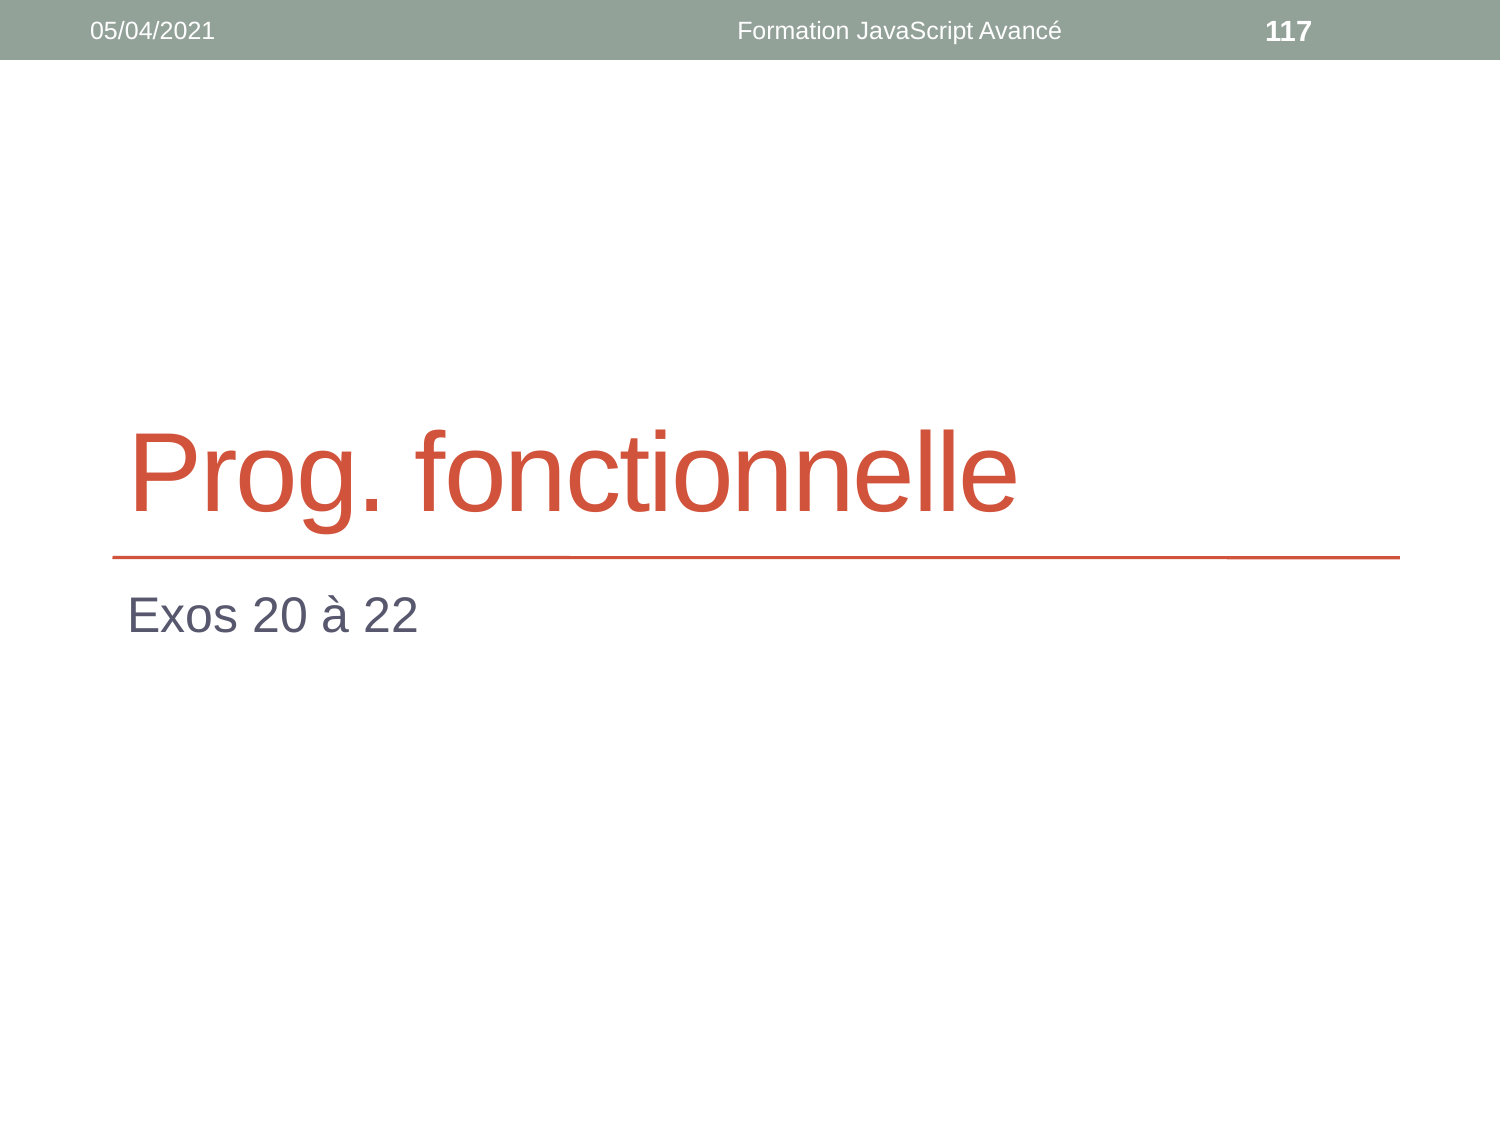

05/04/2021
Formation JavaScript Avancé
117
# Prog. fonctionnelle
Exos 20 à 22